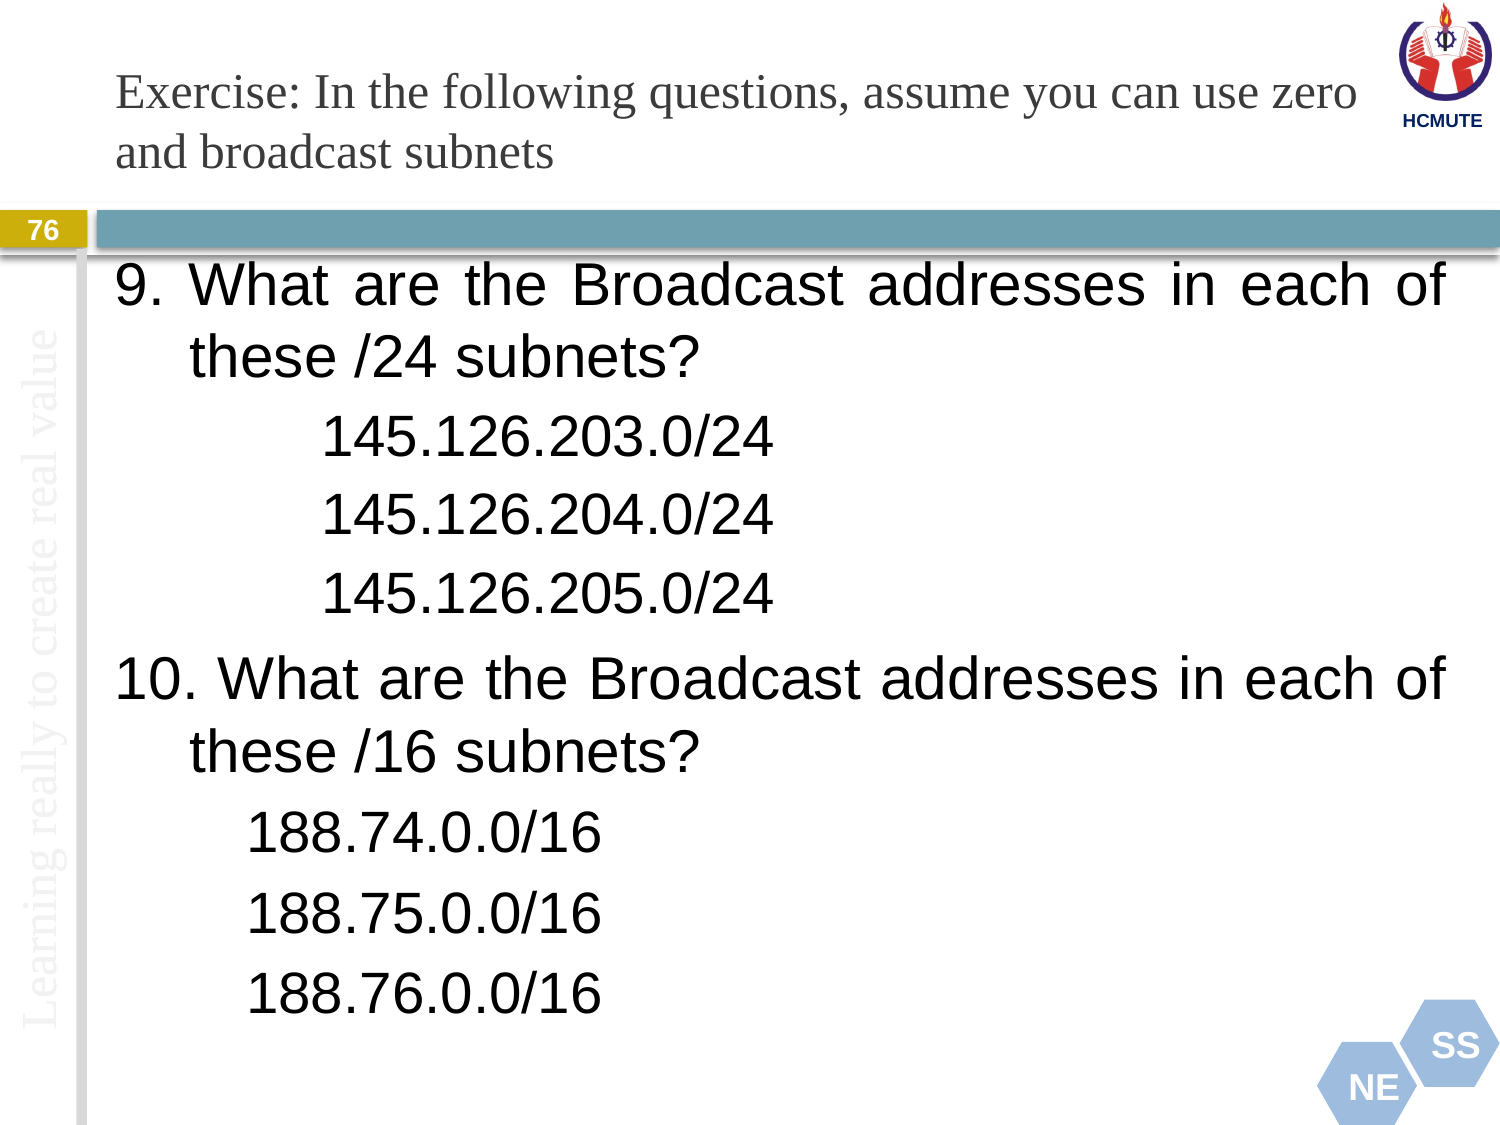

# Exercise: In the following questions, assume you can use zero and broadcast subnets
76
9. What are the Broadcast addresses in each of these /24 subnets?
145.126.203.0/24
145.126.204.0/24
145.126.205.0/24
10. What are the Broadcast addresses in each of these /16 subnets?
188.74.0.0/16
188.75.0.0/16
188.76.0.0/16